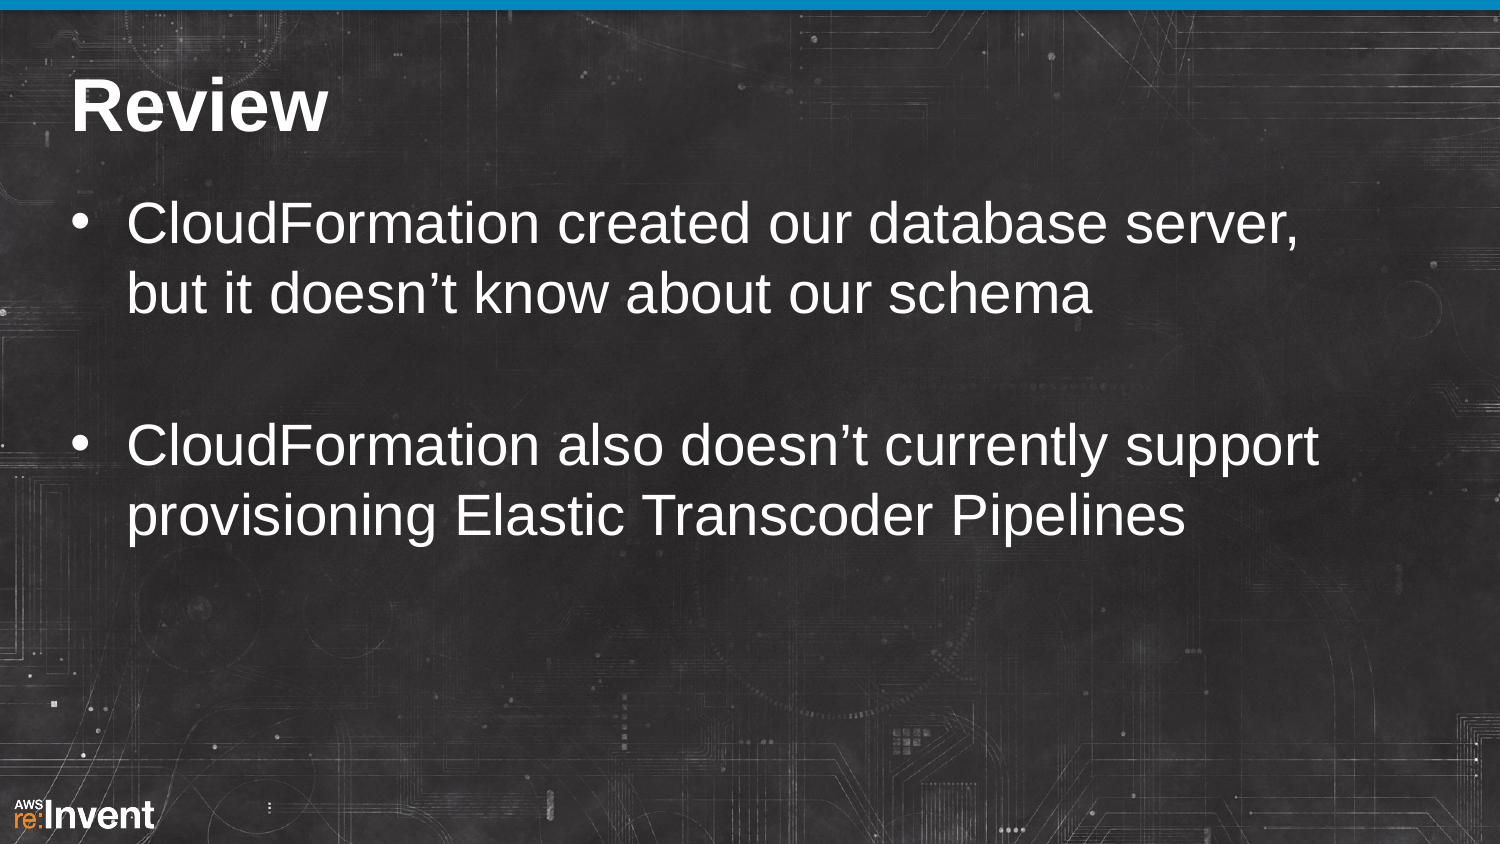

# Review
CloudFormation created our database server, but it doesn’t know about our schema
CloudFormation also doesn’t currently support provisioning Elastic Transcoder Pipelines